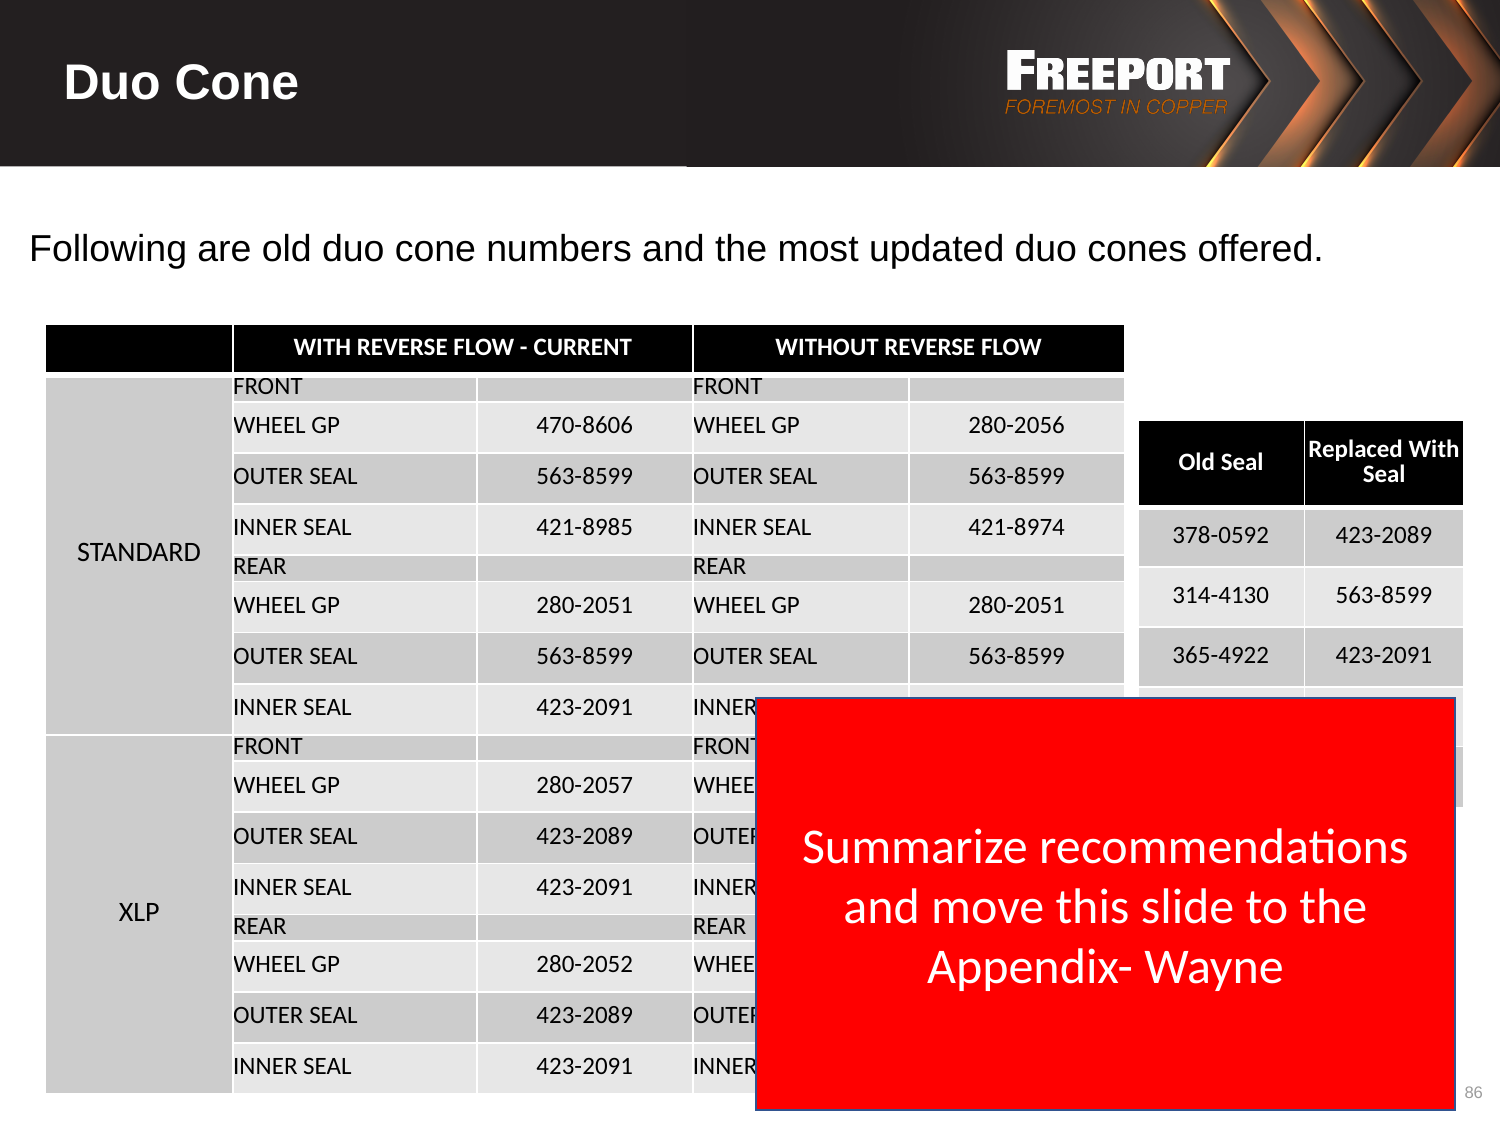

# Duo Cone

Following are old duo cone numbers and the most updated duo cones offered.
|  | WITH REVERSE FLOW - CURRENT |  | WITHOUT REVERSE FLOW |  |
| --- | --- | --- | --- | --- |
| STANDARD | FRONT |  | FRONT |  |
|  | WHEEL GP | 470-8606 | WHEEL GP | 280-2056 |
|  | OUTER SEAL | 563-8599 | OUTER SEAL | 563-8599 |
|  | INNER SEAL | 421-8985 | INNER SEAL | 421-8974 |
|  | REAR |  | REAR |  |
|  | WHEEL GP | 280-2051 | WHEEL GP | 280-2051 |
|  | OUTER SEAL | 563-8599 | OUTER SEAL | 563-8599 |
|  | INNER SEAL | 423-2091 | INNER SEAL | 423-2091 |
| XLP | FRONT |  | FRONT |  |
|  | WHEEL GP | 280-2057 | WHEEL GP | 280-2057 |
|  | OUTER SEAL | 423-2089 | OUTER SEAL | 423-2089 |
|  | INNER SEAL | 423-2091 | INNER SEAL | 423-2091 |
|  | REAR |  | REAR |  |
|  | WHEEL GP | 280-2052 | WHEEL GP | 280-2052 |
|  | OUTER SEAL | 423-2089 | OUTER SEAL | 423-2089 |
|  | INNER SEAL | 423-2091 | INNER SEAL | 423-2091 |
| Old Seal | Replaced With Seal |
| --- | --- |
| 378-0592 | 423-2089 |
| 314-4130 | 563-8599 |
| 365-4922 | 423-2091 |
| 314-4126 | 421-8974 |
| 365-4924 | 421-8985 |
Summarize recommendations and move this slide to the Appendix- Wayne
86